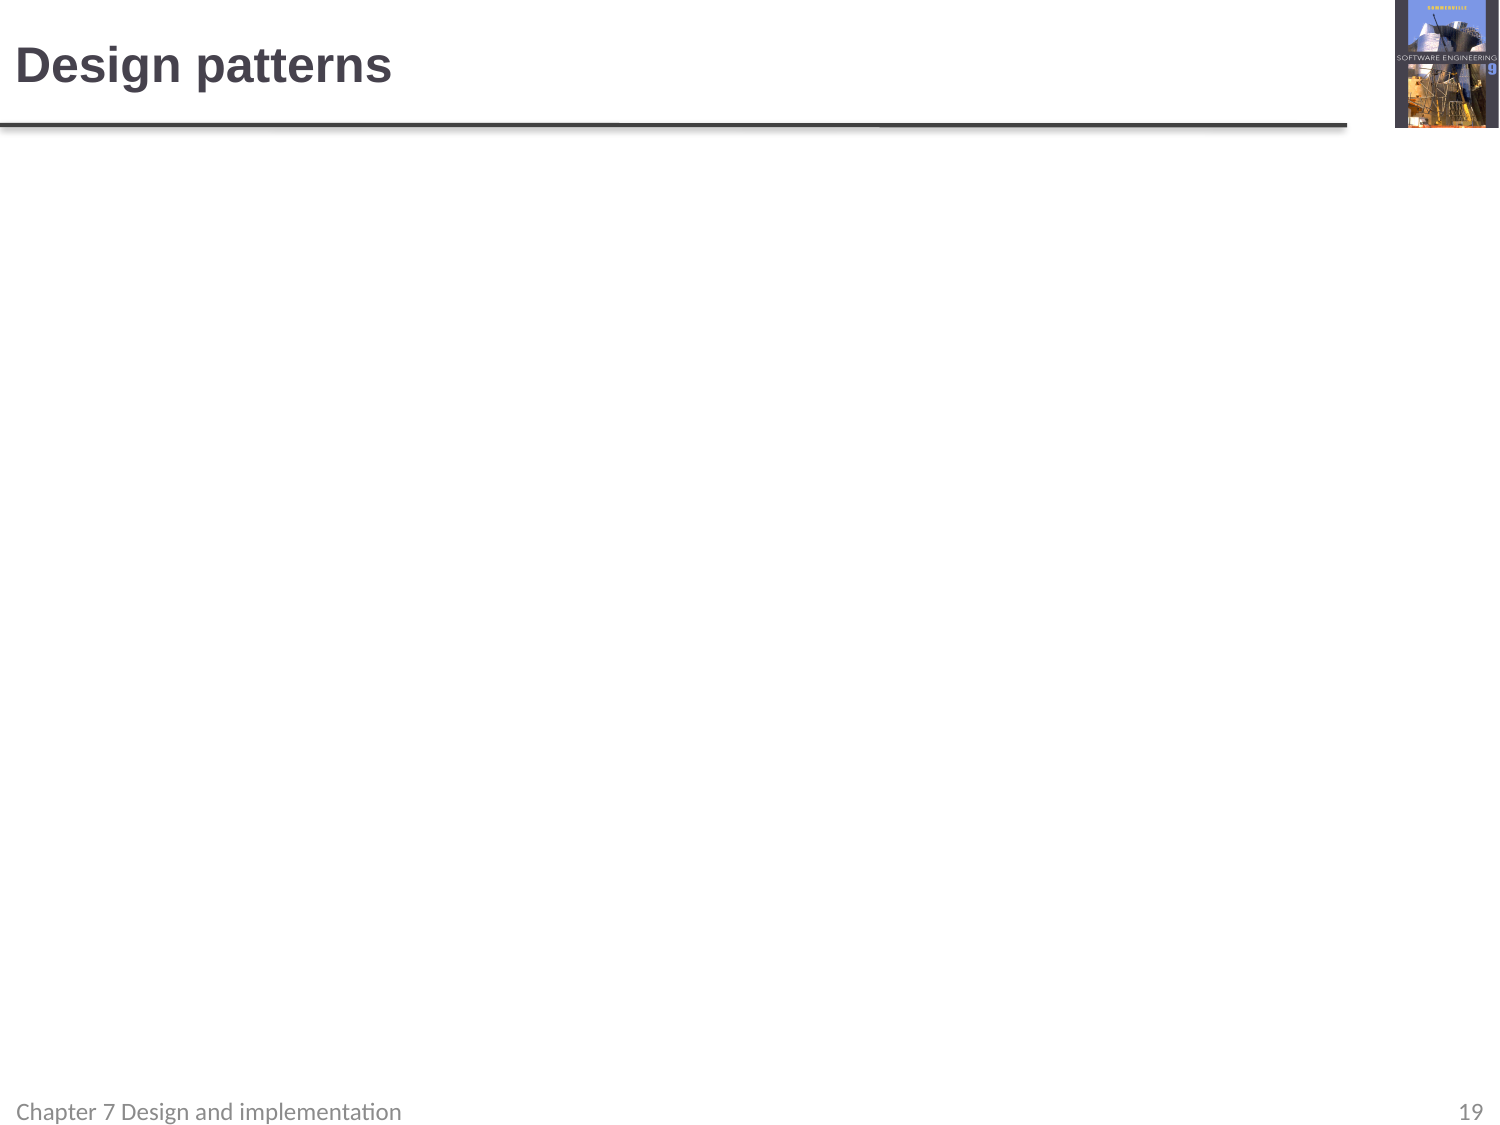

# Design patterns
A design pattern is a way of reusing abstract knowledge about a problem and its solution.
A pattern is a description of the problem and the essence of its solution.
It should be sufficiently abstract to be reused in different settings.
Pattern descriptions usually make use of object-oriented characteristics such as inheritance and polymorphism.
Chapter 7 Design and implementation
19